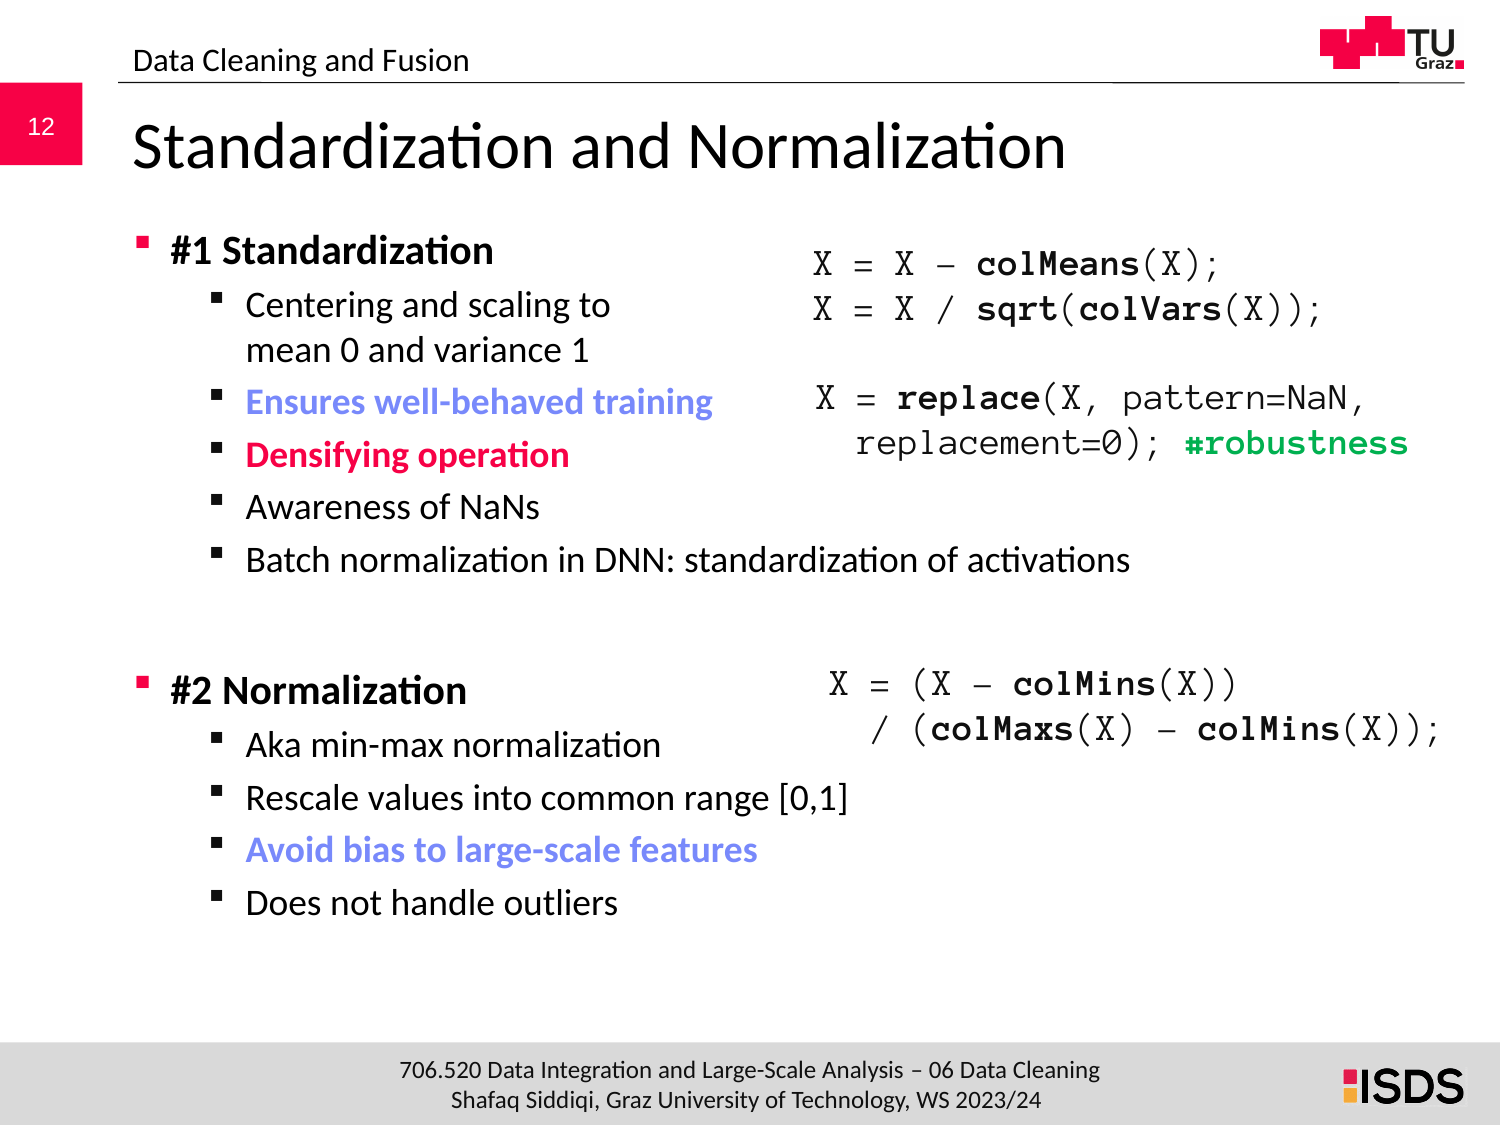

Data Cleaning and Fusion
# Standardization and Normalization
#1 Standardization
Centering and scaling to
mean 0 and variance 1
Ensures well-behaved training
Densifying operation
Awareness of NaNs
Batch normalization in DNN: standardization of activations

#2 Normalization
Aka min-max normalization
Rescale values into common range [0,1]
Avoid bias to large-scale features
Does not handle outliers
X = X – colMeans(X);
X = X / sqrt(colVars(X));
X = replace(X, pattern=NaN,
  replacement=0); #robustness
X = (X – colMins(X))
  / (colMaxs(X) – colMins(X));